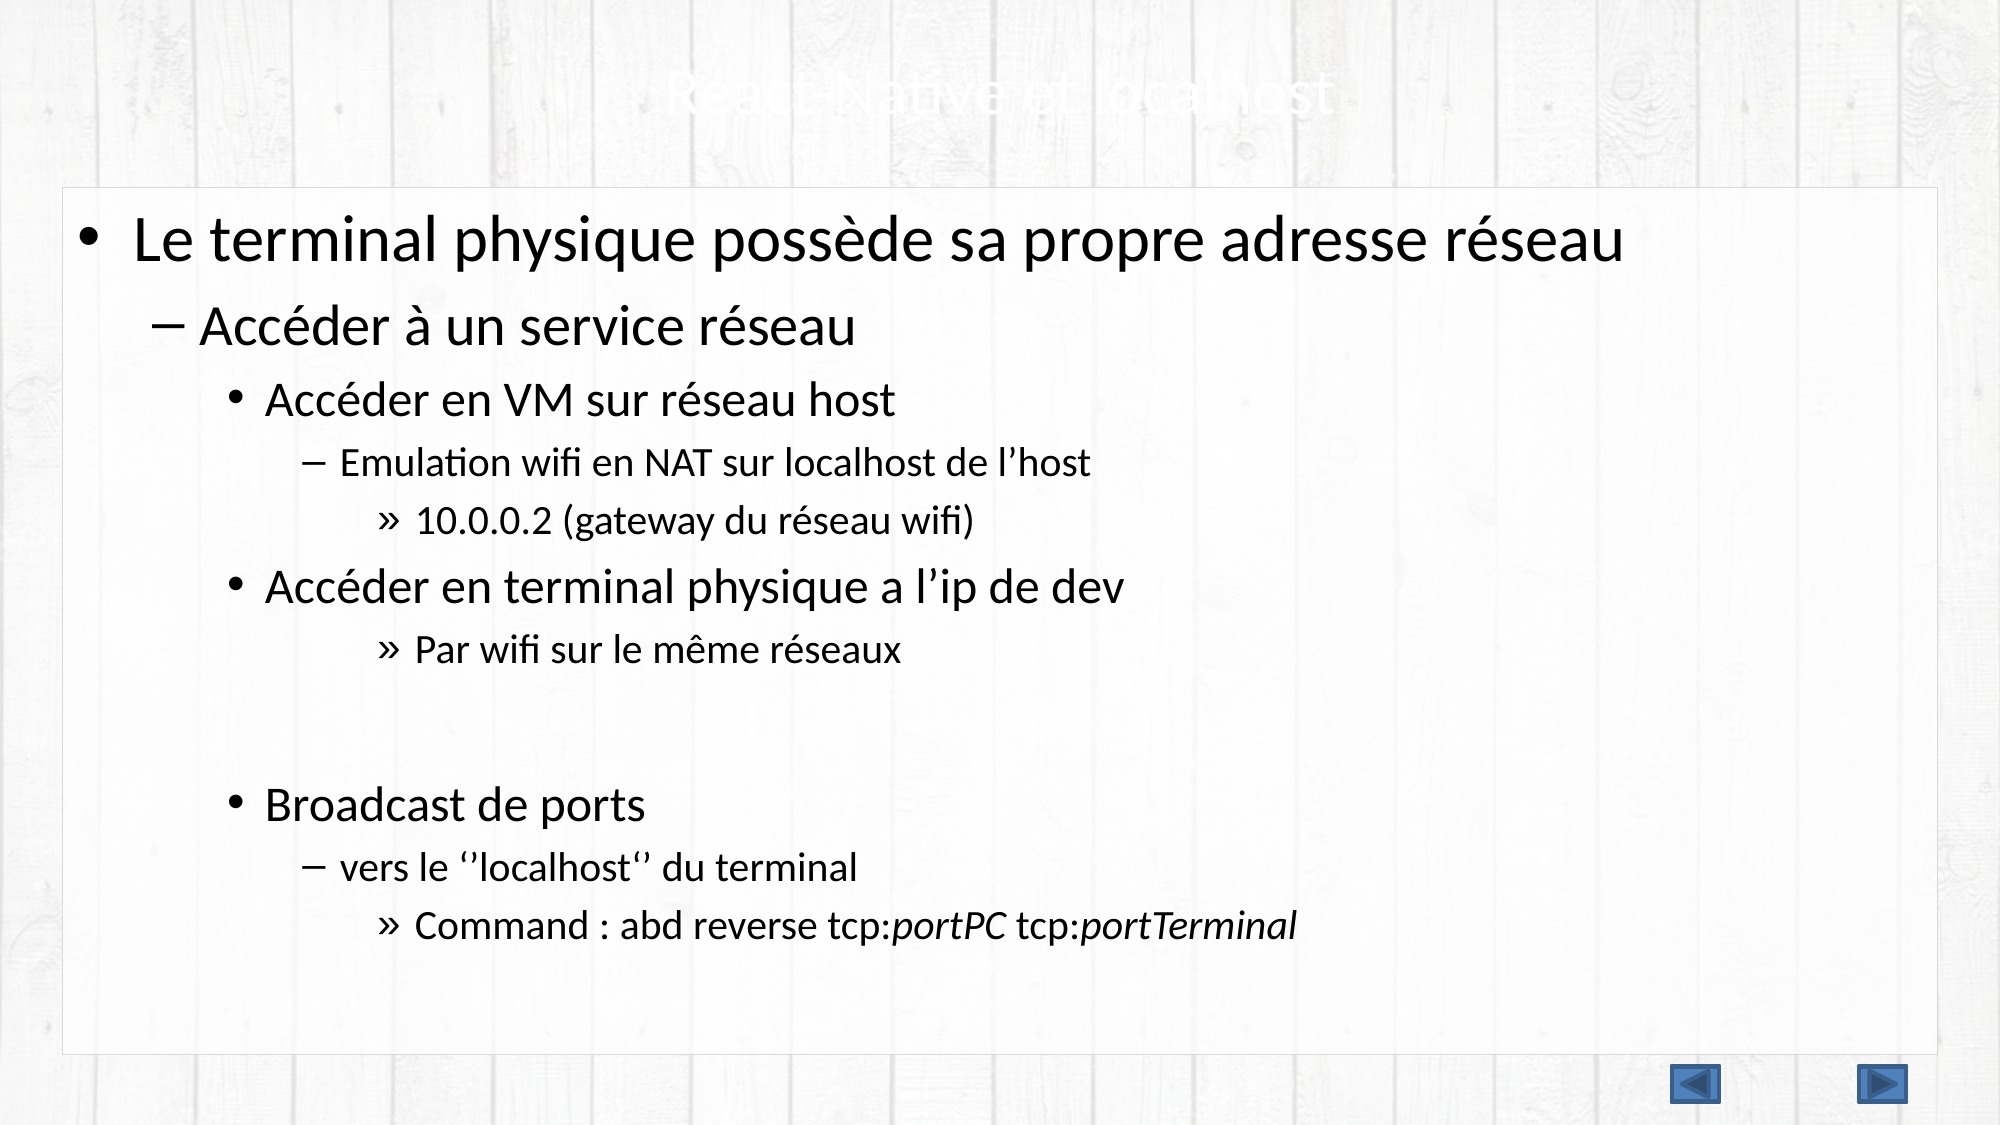

# React-Native et localhost
Le terminal physique possède sa propre adresse réseau
Accéder à un service réseau
Accéder en VM sur réseau host
Emulation wifi en NAT sur localhost de l’host
10.0.0.2 (gateway du réseau wifi)
Accéder en terminal physique a l’ip de dev
Par wifi sur le même réseaux

Broadcast de ports
vers le ‘’localhost‘’ du terminal
Command : abd reverse tcp:portPC tcp:portTerminal